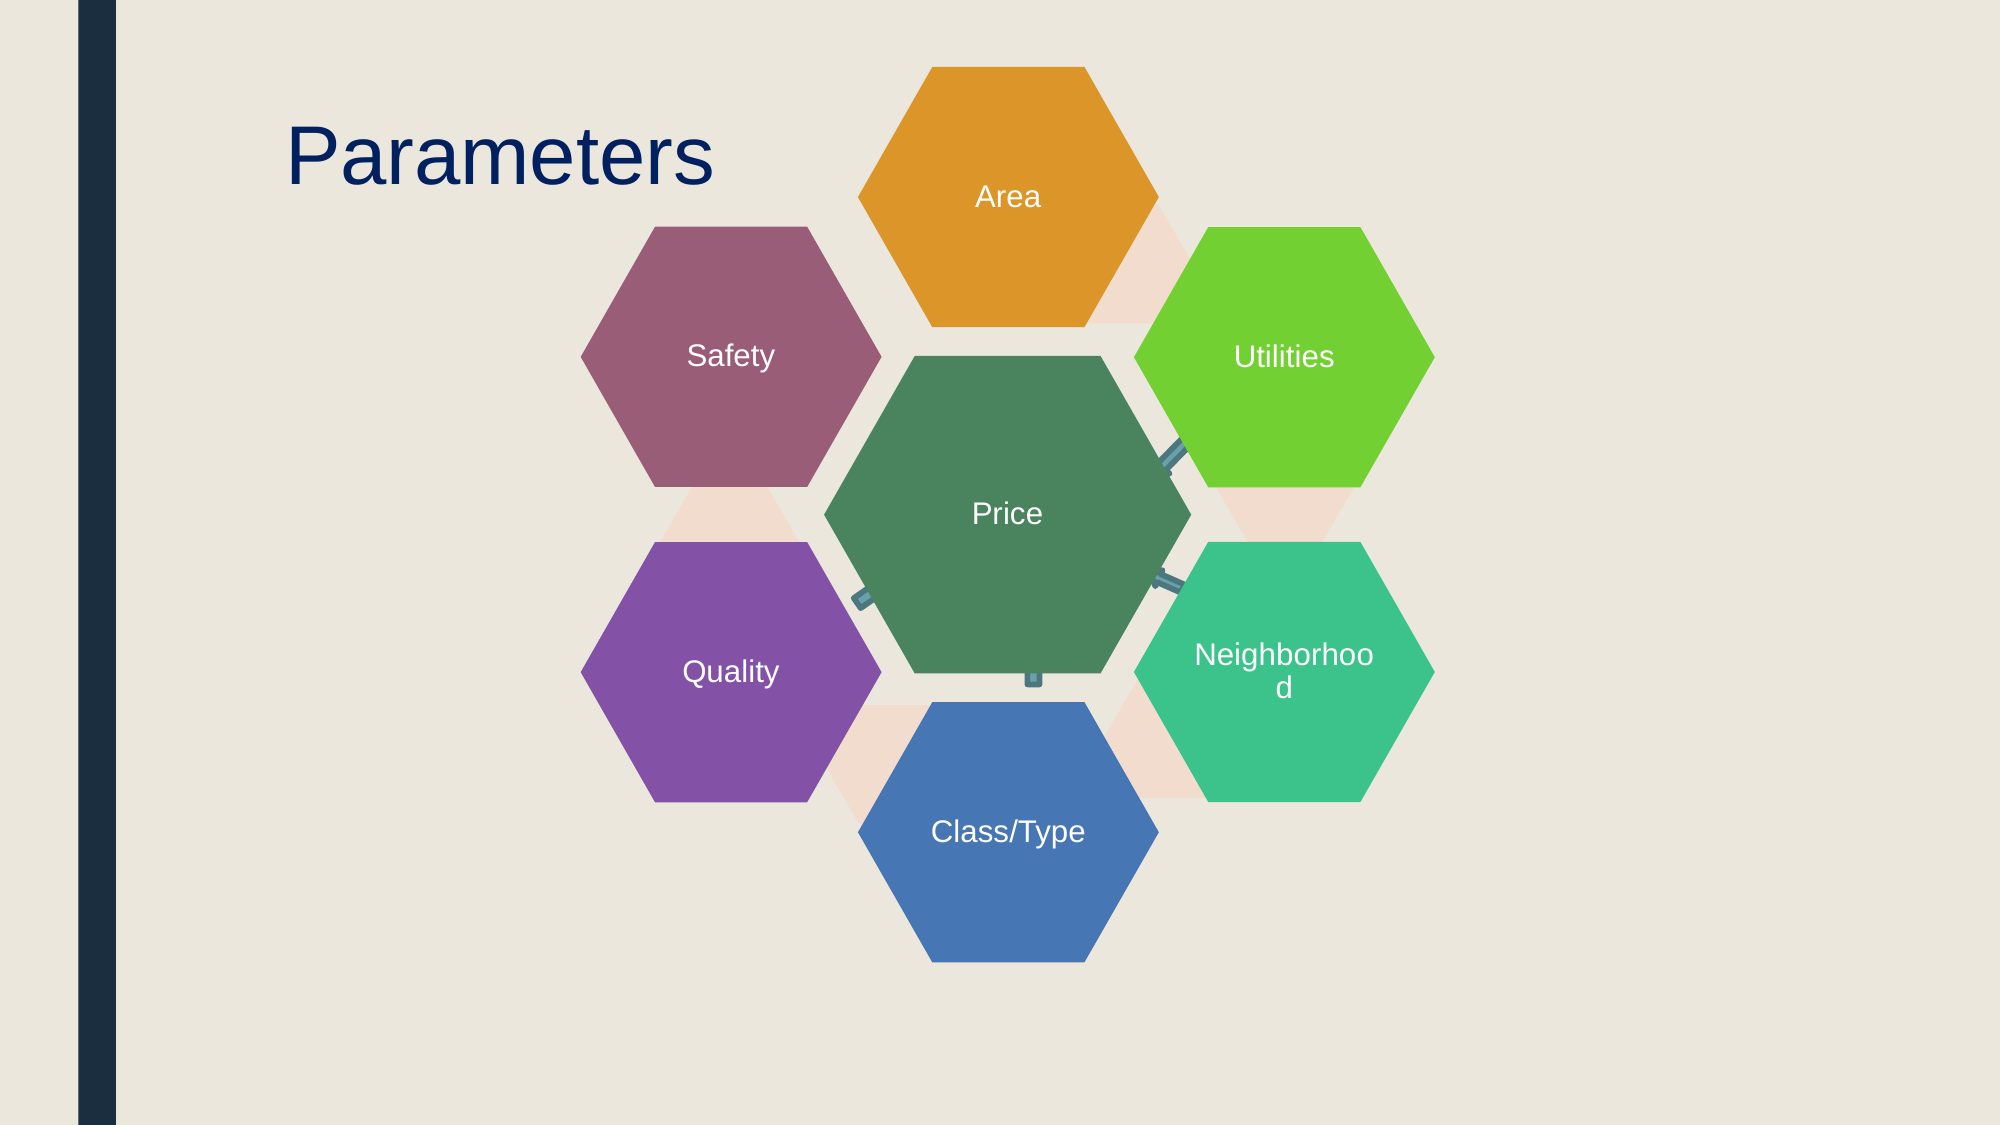

Price
Area
Utilities
Neighborhood
Class/Type
Quality
Safety
Parameters